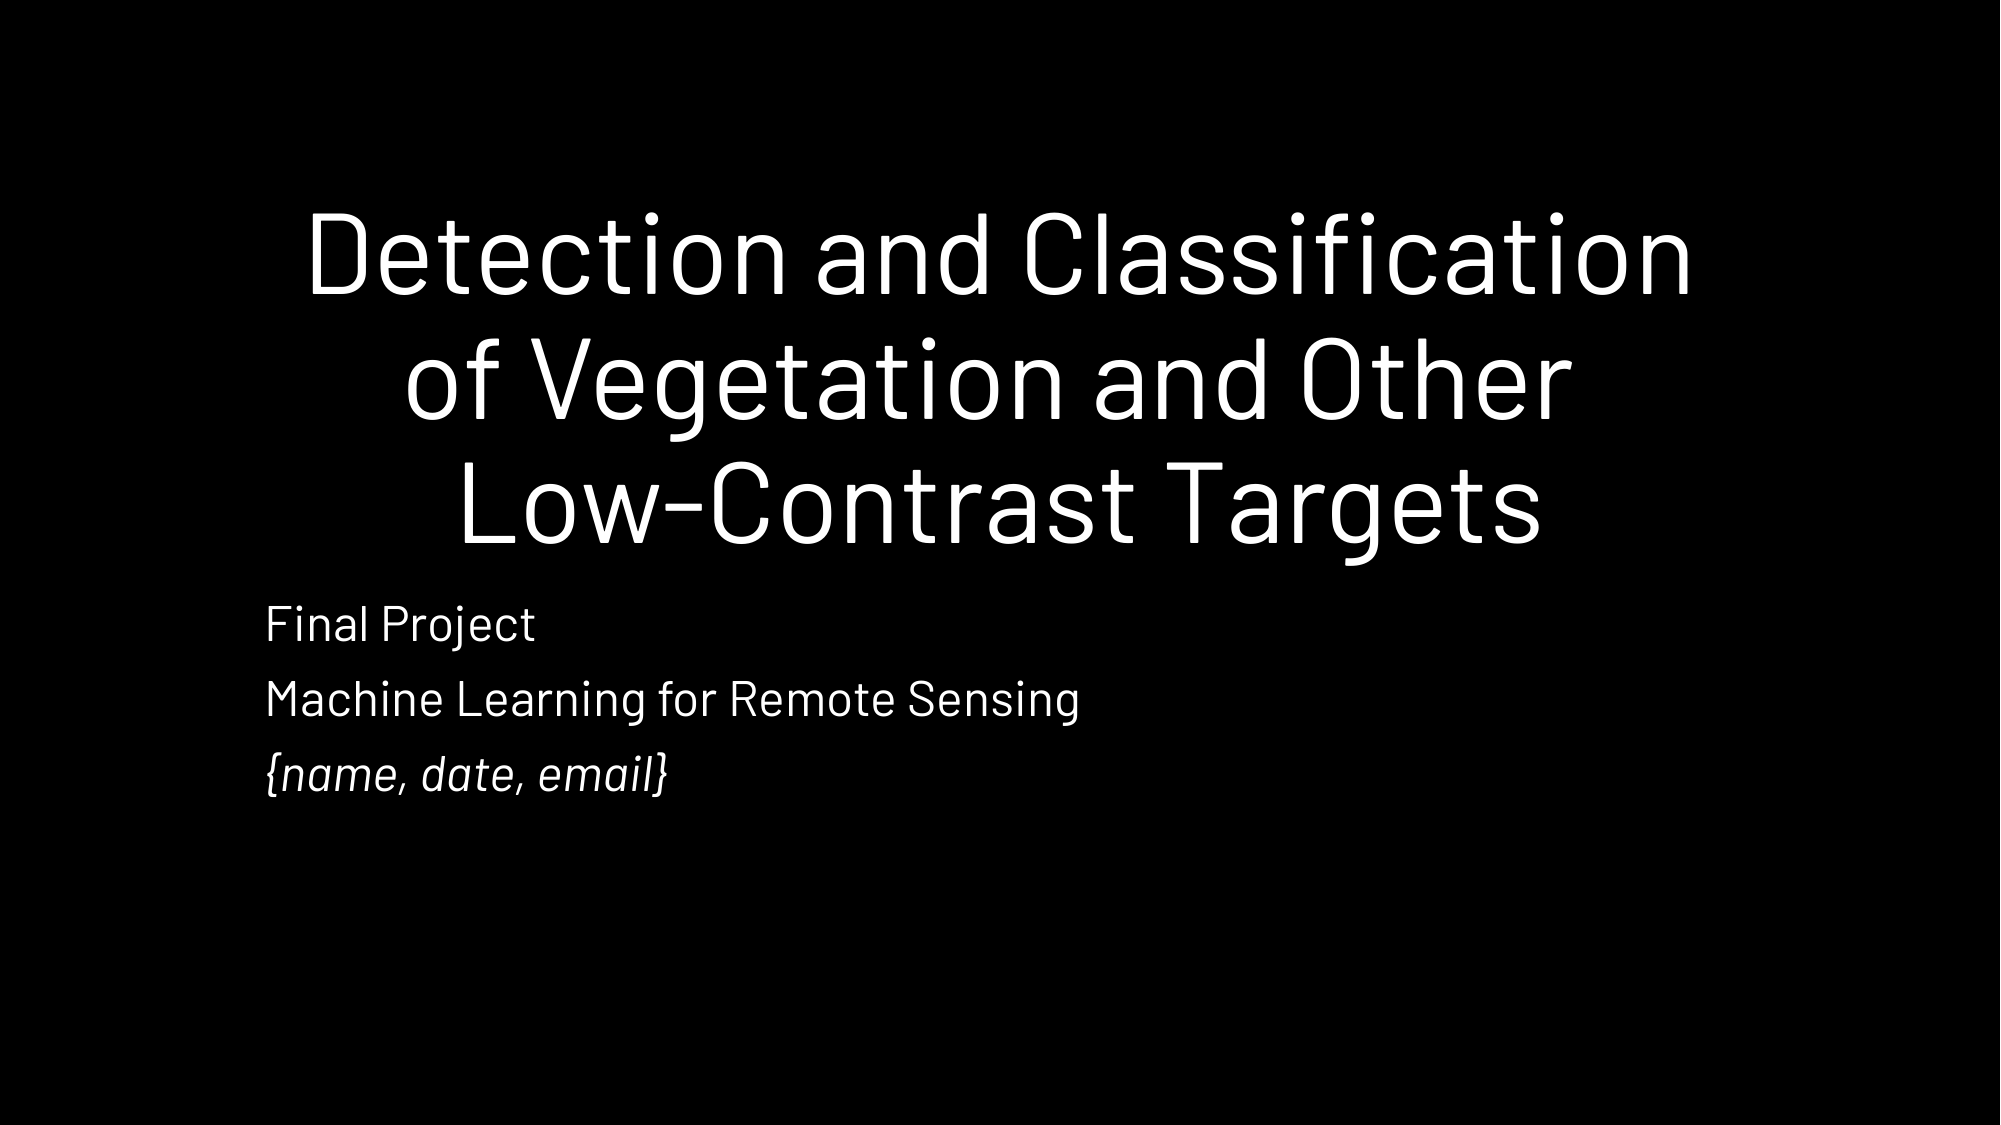

# Detection and Classification of Vegetation and Other Low-Contrast Targets
Final Project
Machine Learning for Remote Sensing
{name, date, email}